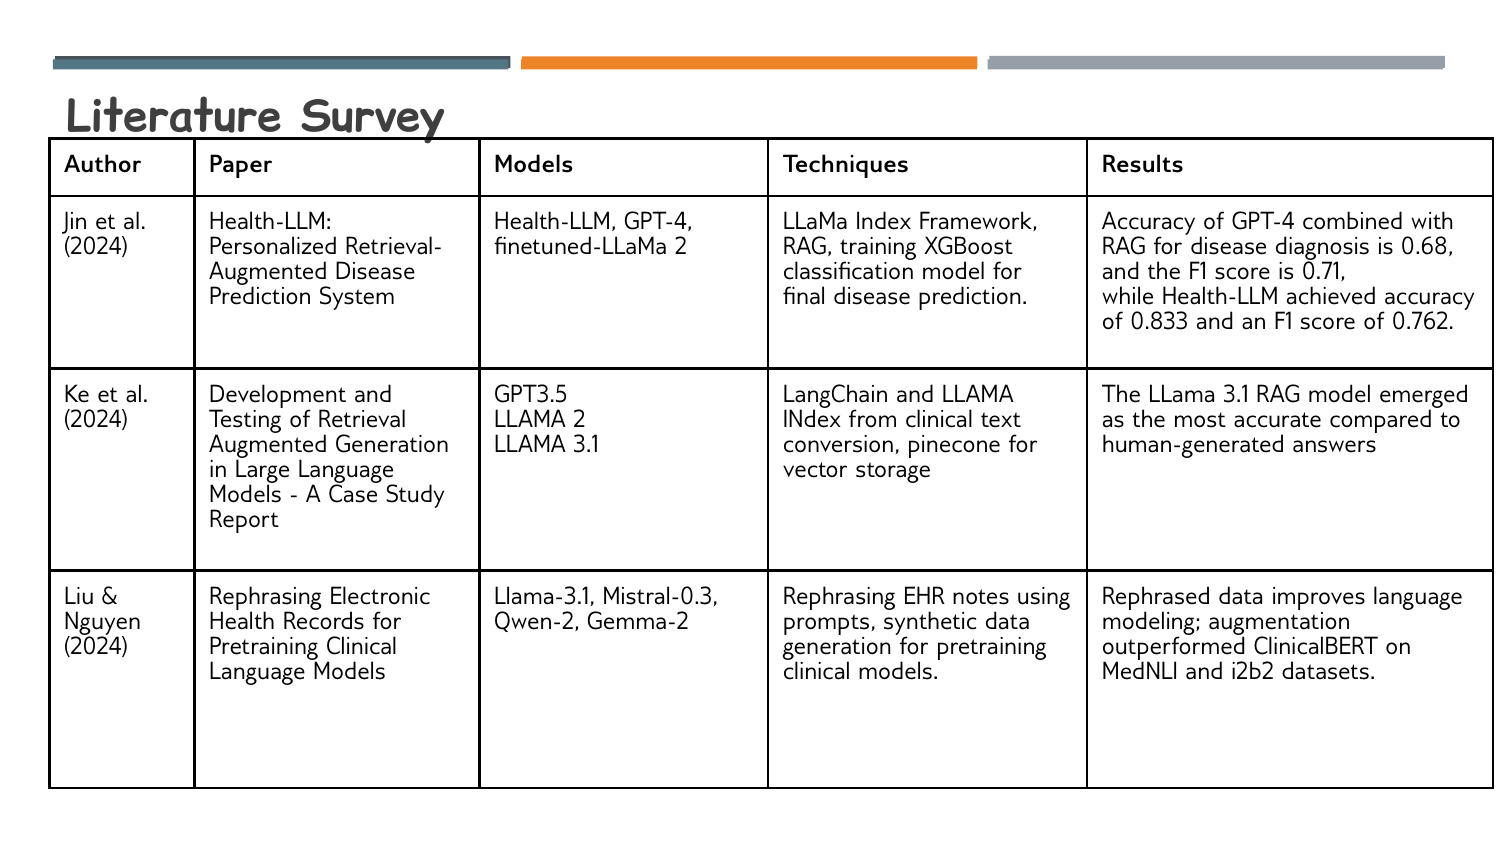

# Literature Survey
| Author | Paper | Models | Techniques | Results |
| --- | --- | --- | --- | --- |
| Jin et al. (2024) | Health-LLM: Personalized Retrieval-Augmented Disease Prediction System | Health-LLM, GPT-4, finetuned-LLaMa 2 | LLaMa Index Framework, RAG, training XGBoost classification model for final disease prediction. | Accuracy of GPT-4 combined with RAG for disease diagnosis is 0.68, and the F1 score is 0.71, while Health-LLM achieved accuracy of 0.833 and an F1 score of 0.762. |
| Ke et al. (2024) | Development and Testing of Retrieval Augmented Generation in Large Language Models - A Case Study Report | GPT3.5 LLAMA 2 LLAMA 3.1 | LangChain and LLAMA INdex from clinical text conversion, pinecone for vector storage | The LLama 3.1 RAG model emerged as the most accurate compared to human-generated answers |
| Liu & Nguyen (2024) | Rephrasing Electronic Health Records for Pretraining Clinical Language Models | Llama-3.1, Mistral-0.3, Qwen-2, Gemma-2 | Rephrasing EHR notes using prompts, synthetic data generation for pretraining clinical models. | Rephrased data improves language modeling; augmentation outperformed ClinicalBERT on MedNLI and i2b2 datasets. |